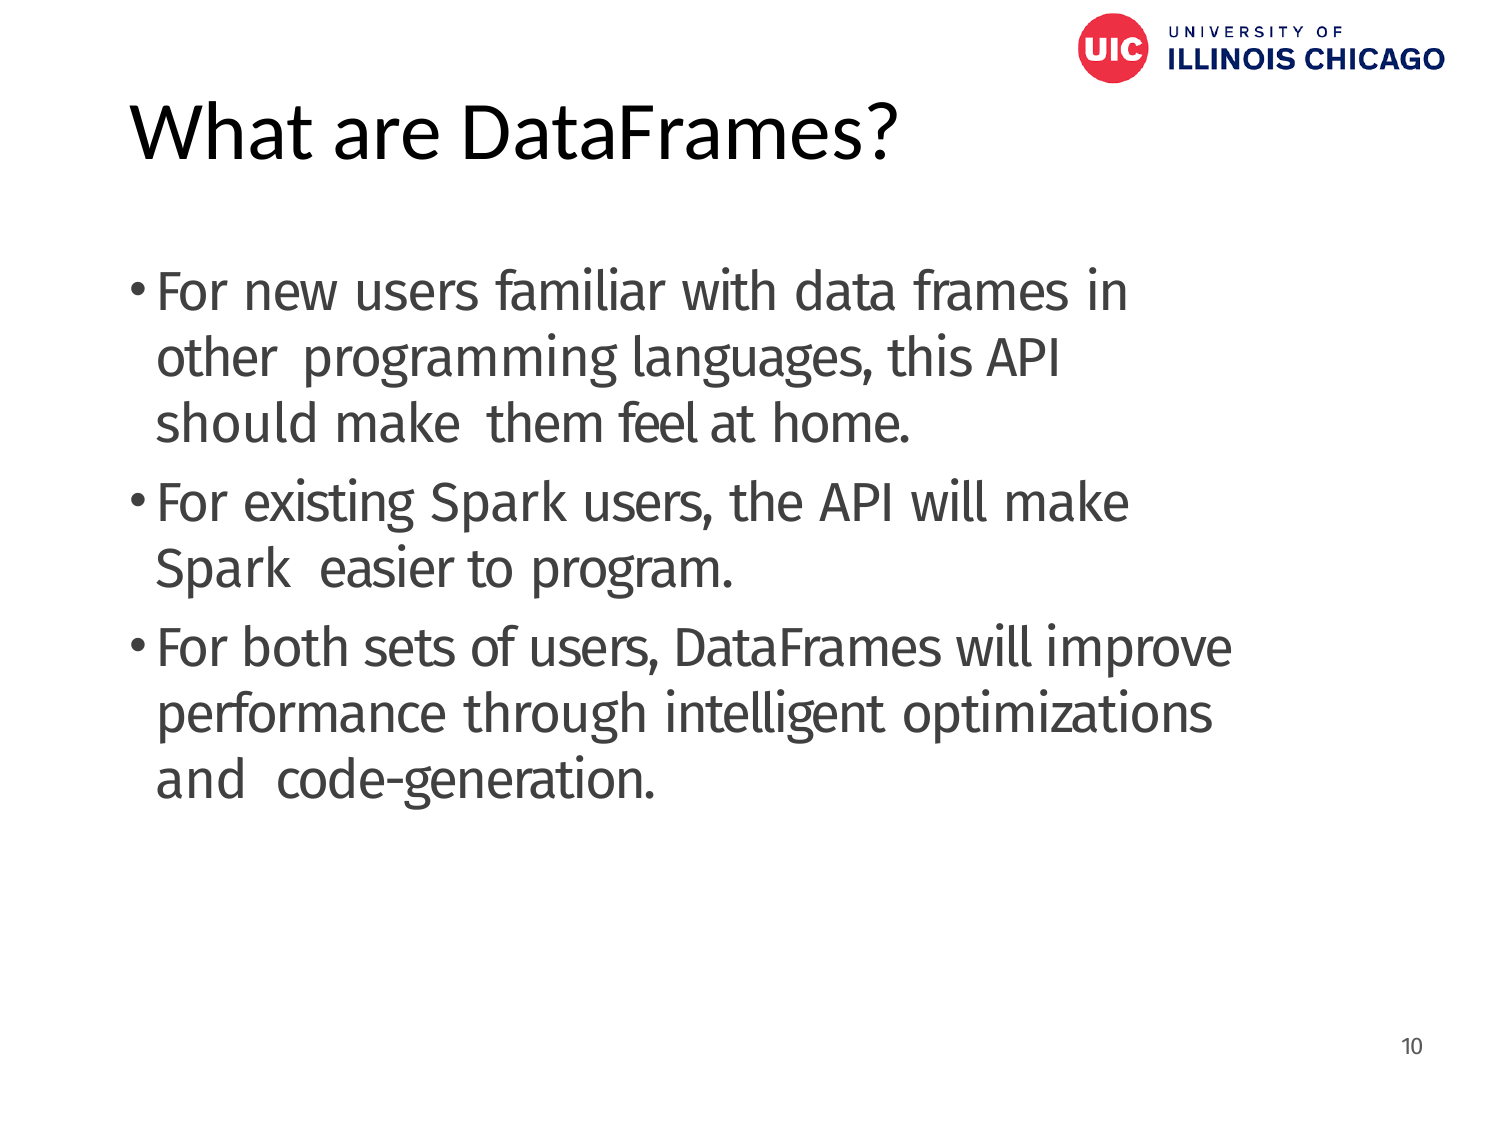

# What are DataFrames?
For new users familiar with data frames in other  programming languages, this API should make  them feel at home.
For existing Spark users, the API will make Spark  easier to program.
For both sets of users, DataFrames will improve  performance through intelligent optimizations and  code-generation.
10